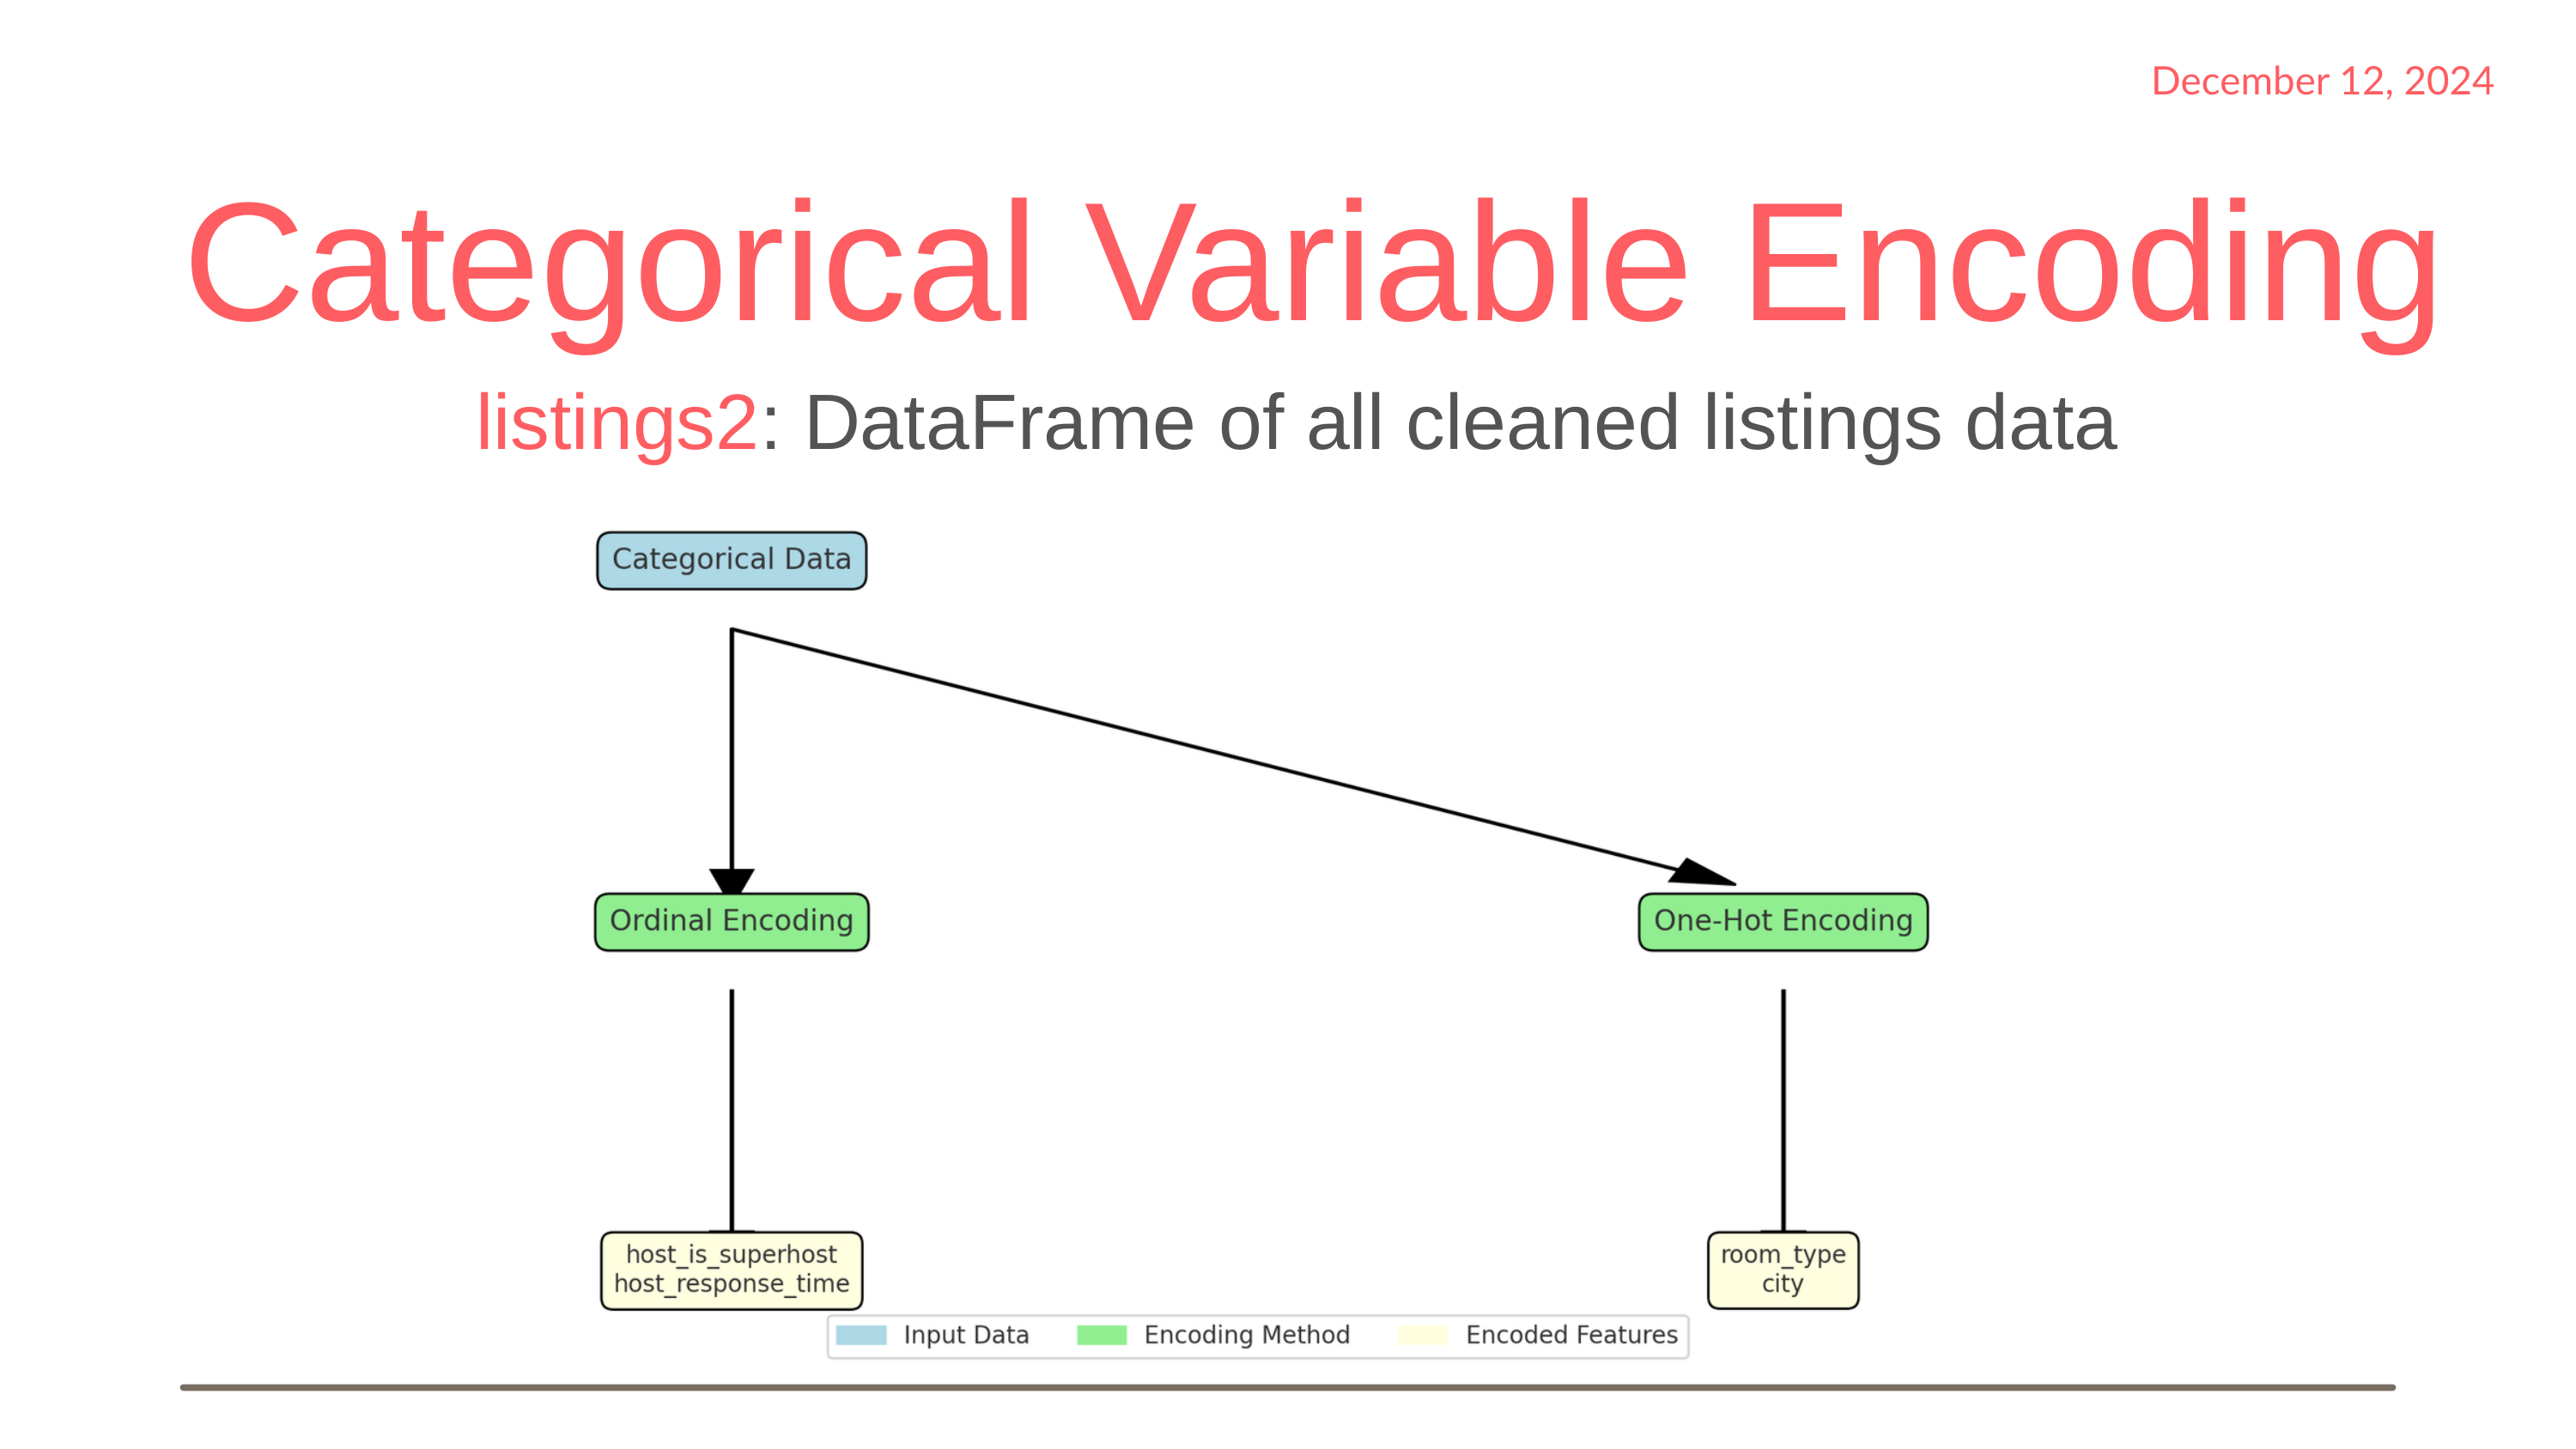

December 12, 2024
Categorical Variable Encoding
listings2: DataFrame of all cleaned listings data